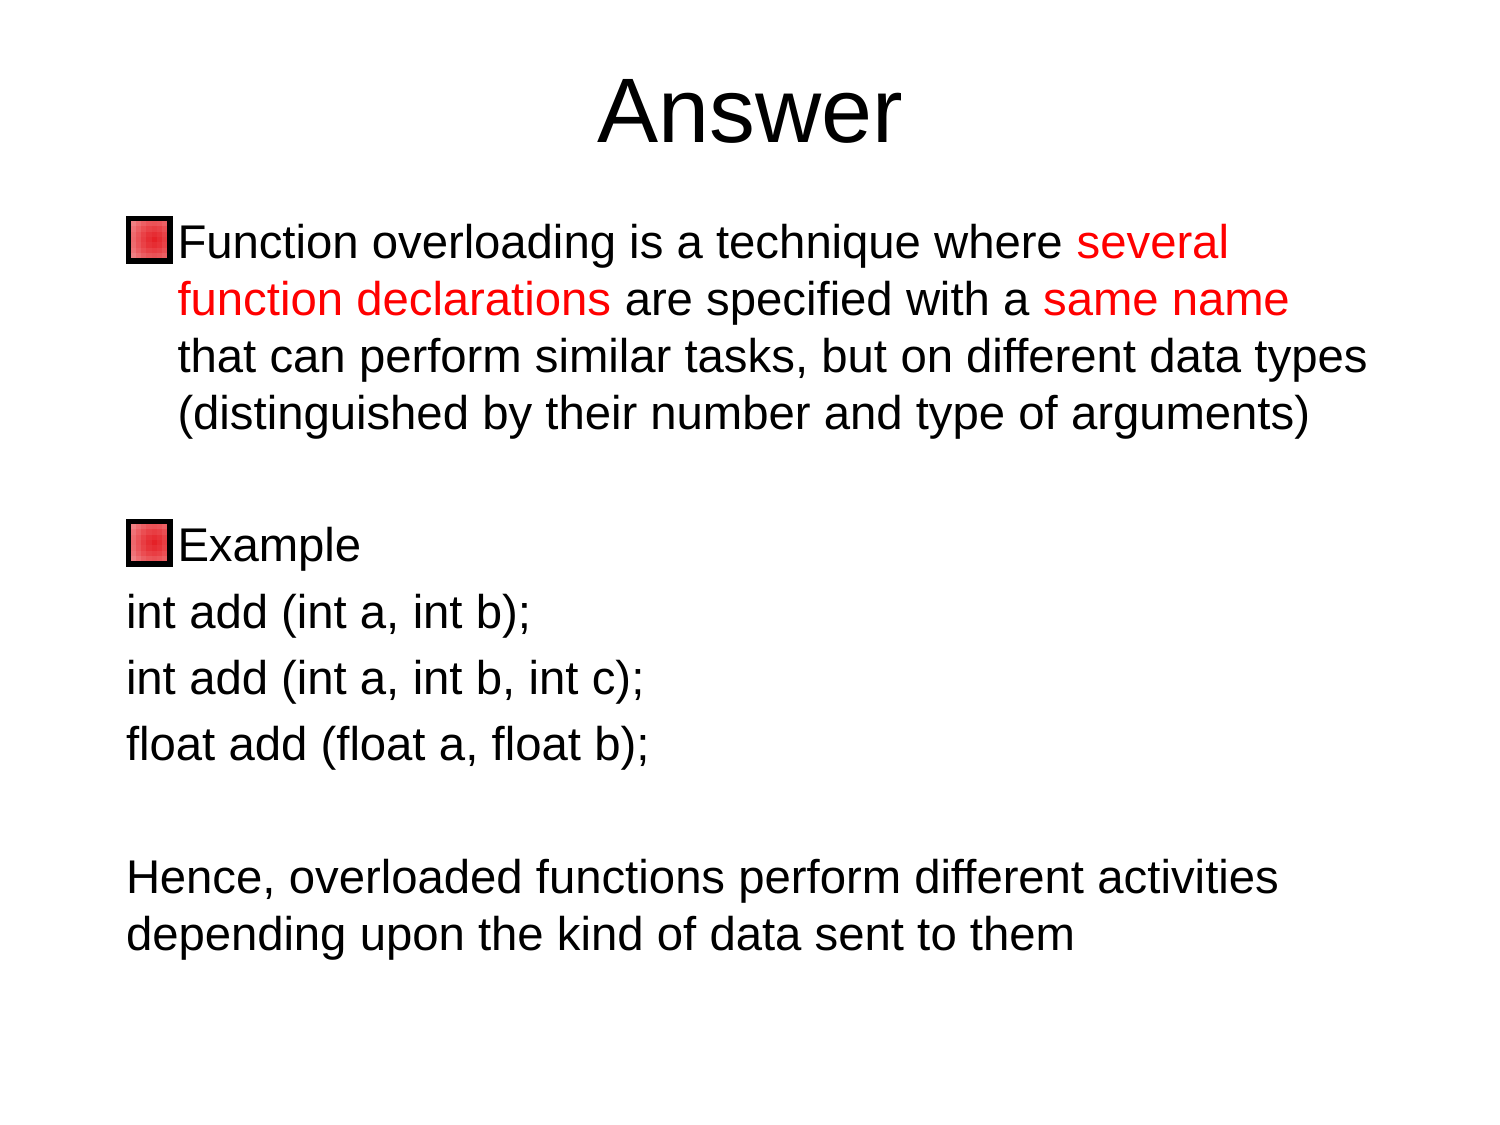

# Answer
Function overloading is a technique where several function declarations are specified with a same name that can perform similar tasks, but on different data types (distinguished by their number and type of arguments)

Example
int add (int a, int b);
int add (int a, int b, int c);
float add (float a, float b);

Hence, overloaded functions perform different activities depending upon the kind of data sent to them